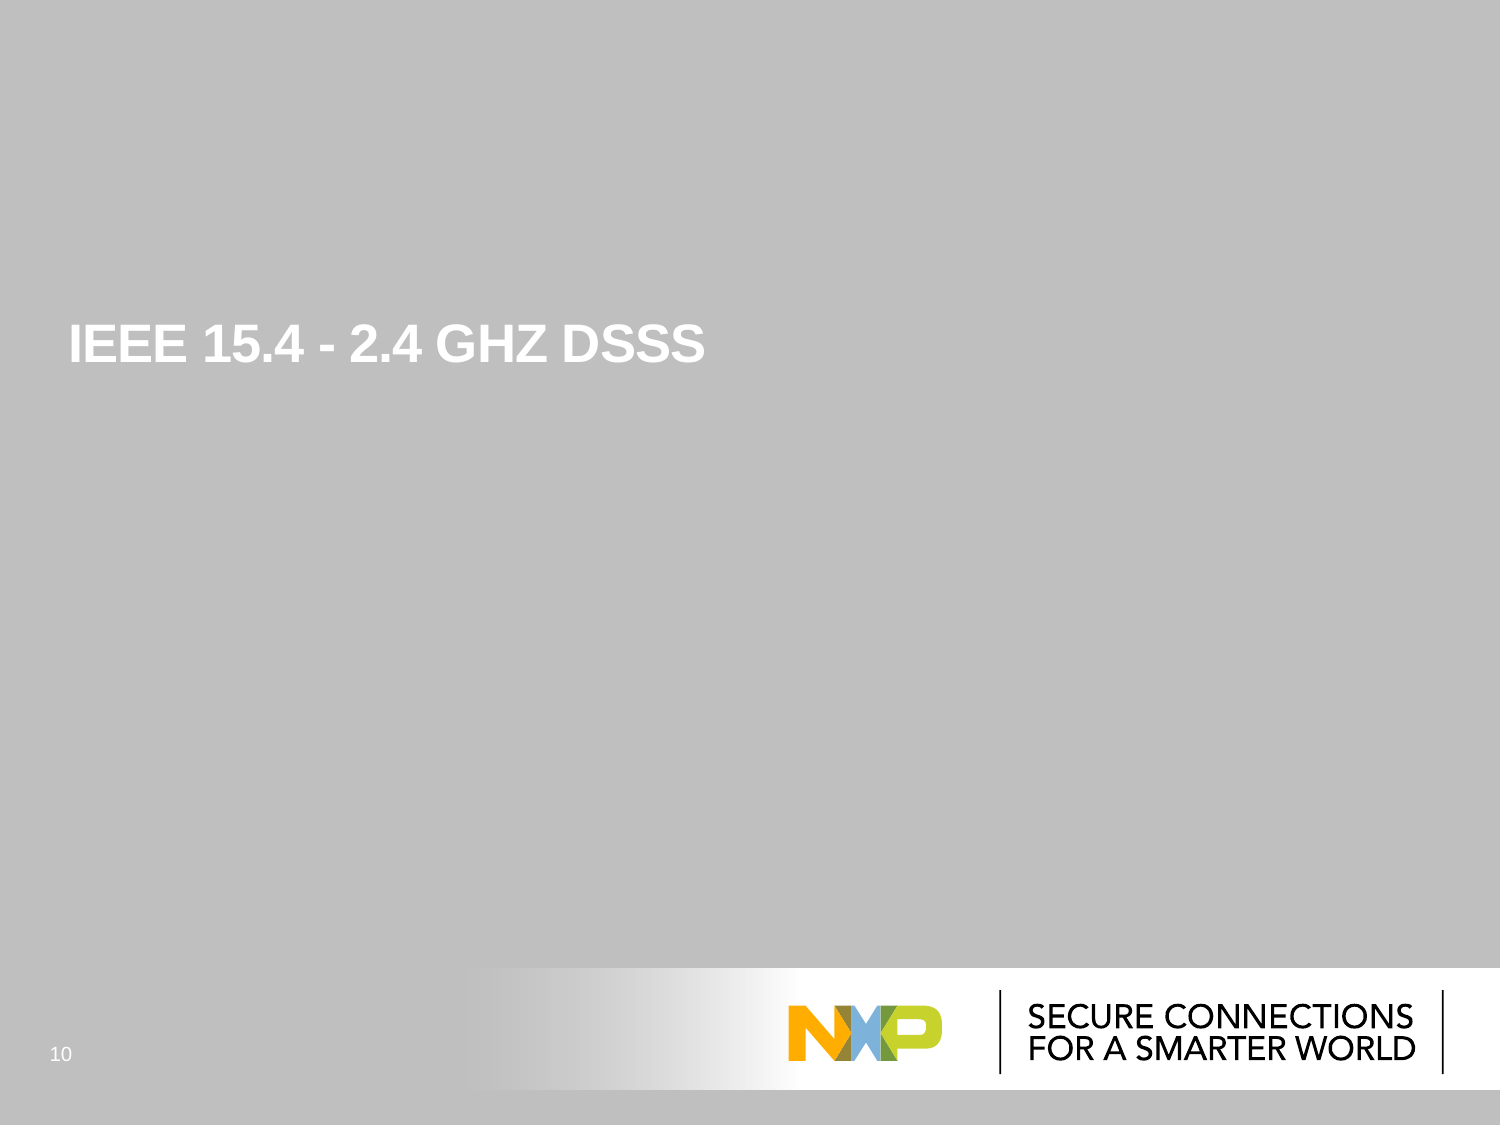

# IEEE 15.4 - 2.4 GHz DSSS